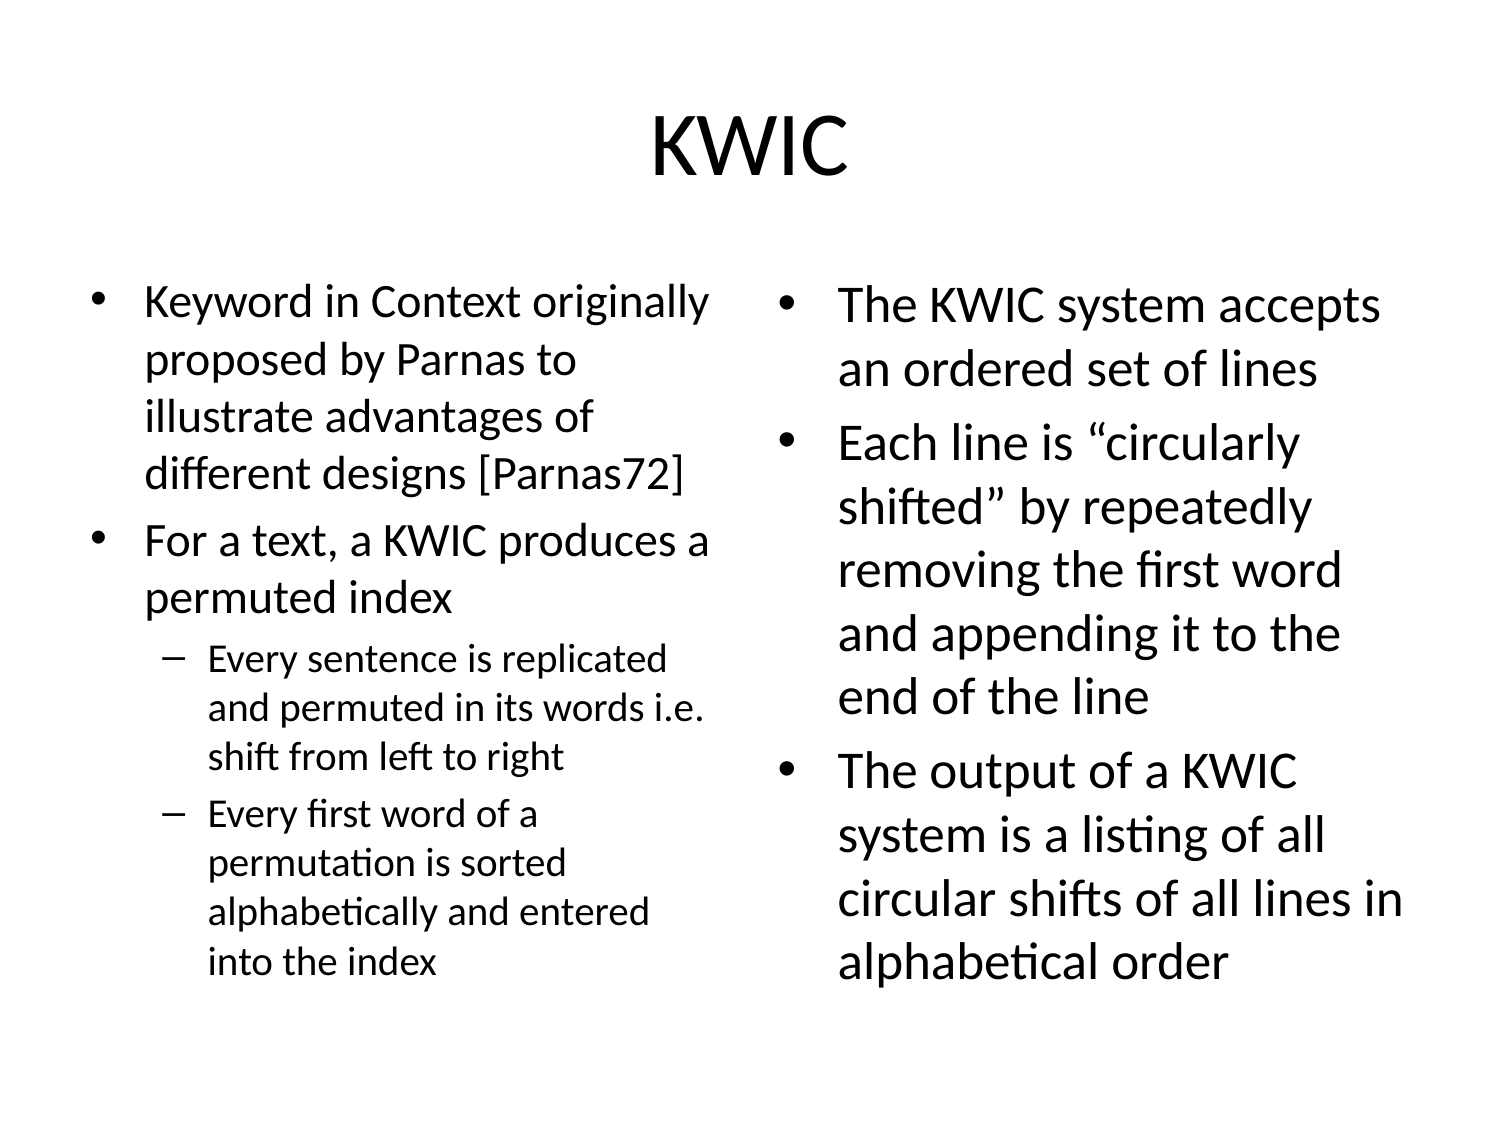

# KWIC
Keyword in Context originally proposed by Parnas to illustrate advantages of different designs [Parnas72]
For a text, a KWIC produces a permuted index
Every sentence is replicated and permuted in its words i.e. shift from left to right
Every first word of a permutation is sorted alphabetically and entered into the index
The KWIC system accepts an ordered set of lines
Each line is “circularly shifted” by repeatedly removing the first word and appending it to the end of the line
The output of a KWIC system is a listing of all circular shifts of all lines in alphabetical order